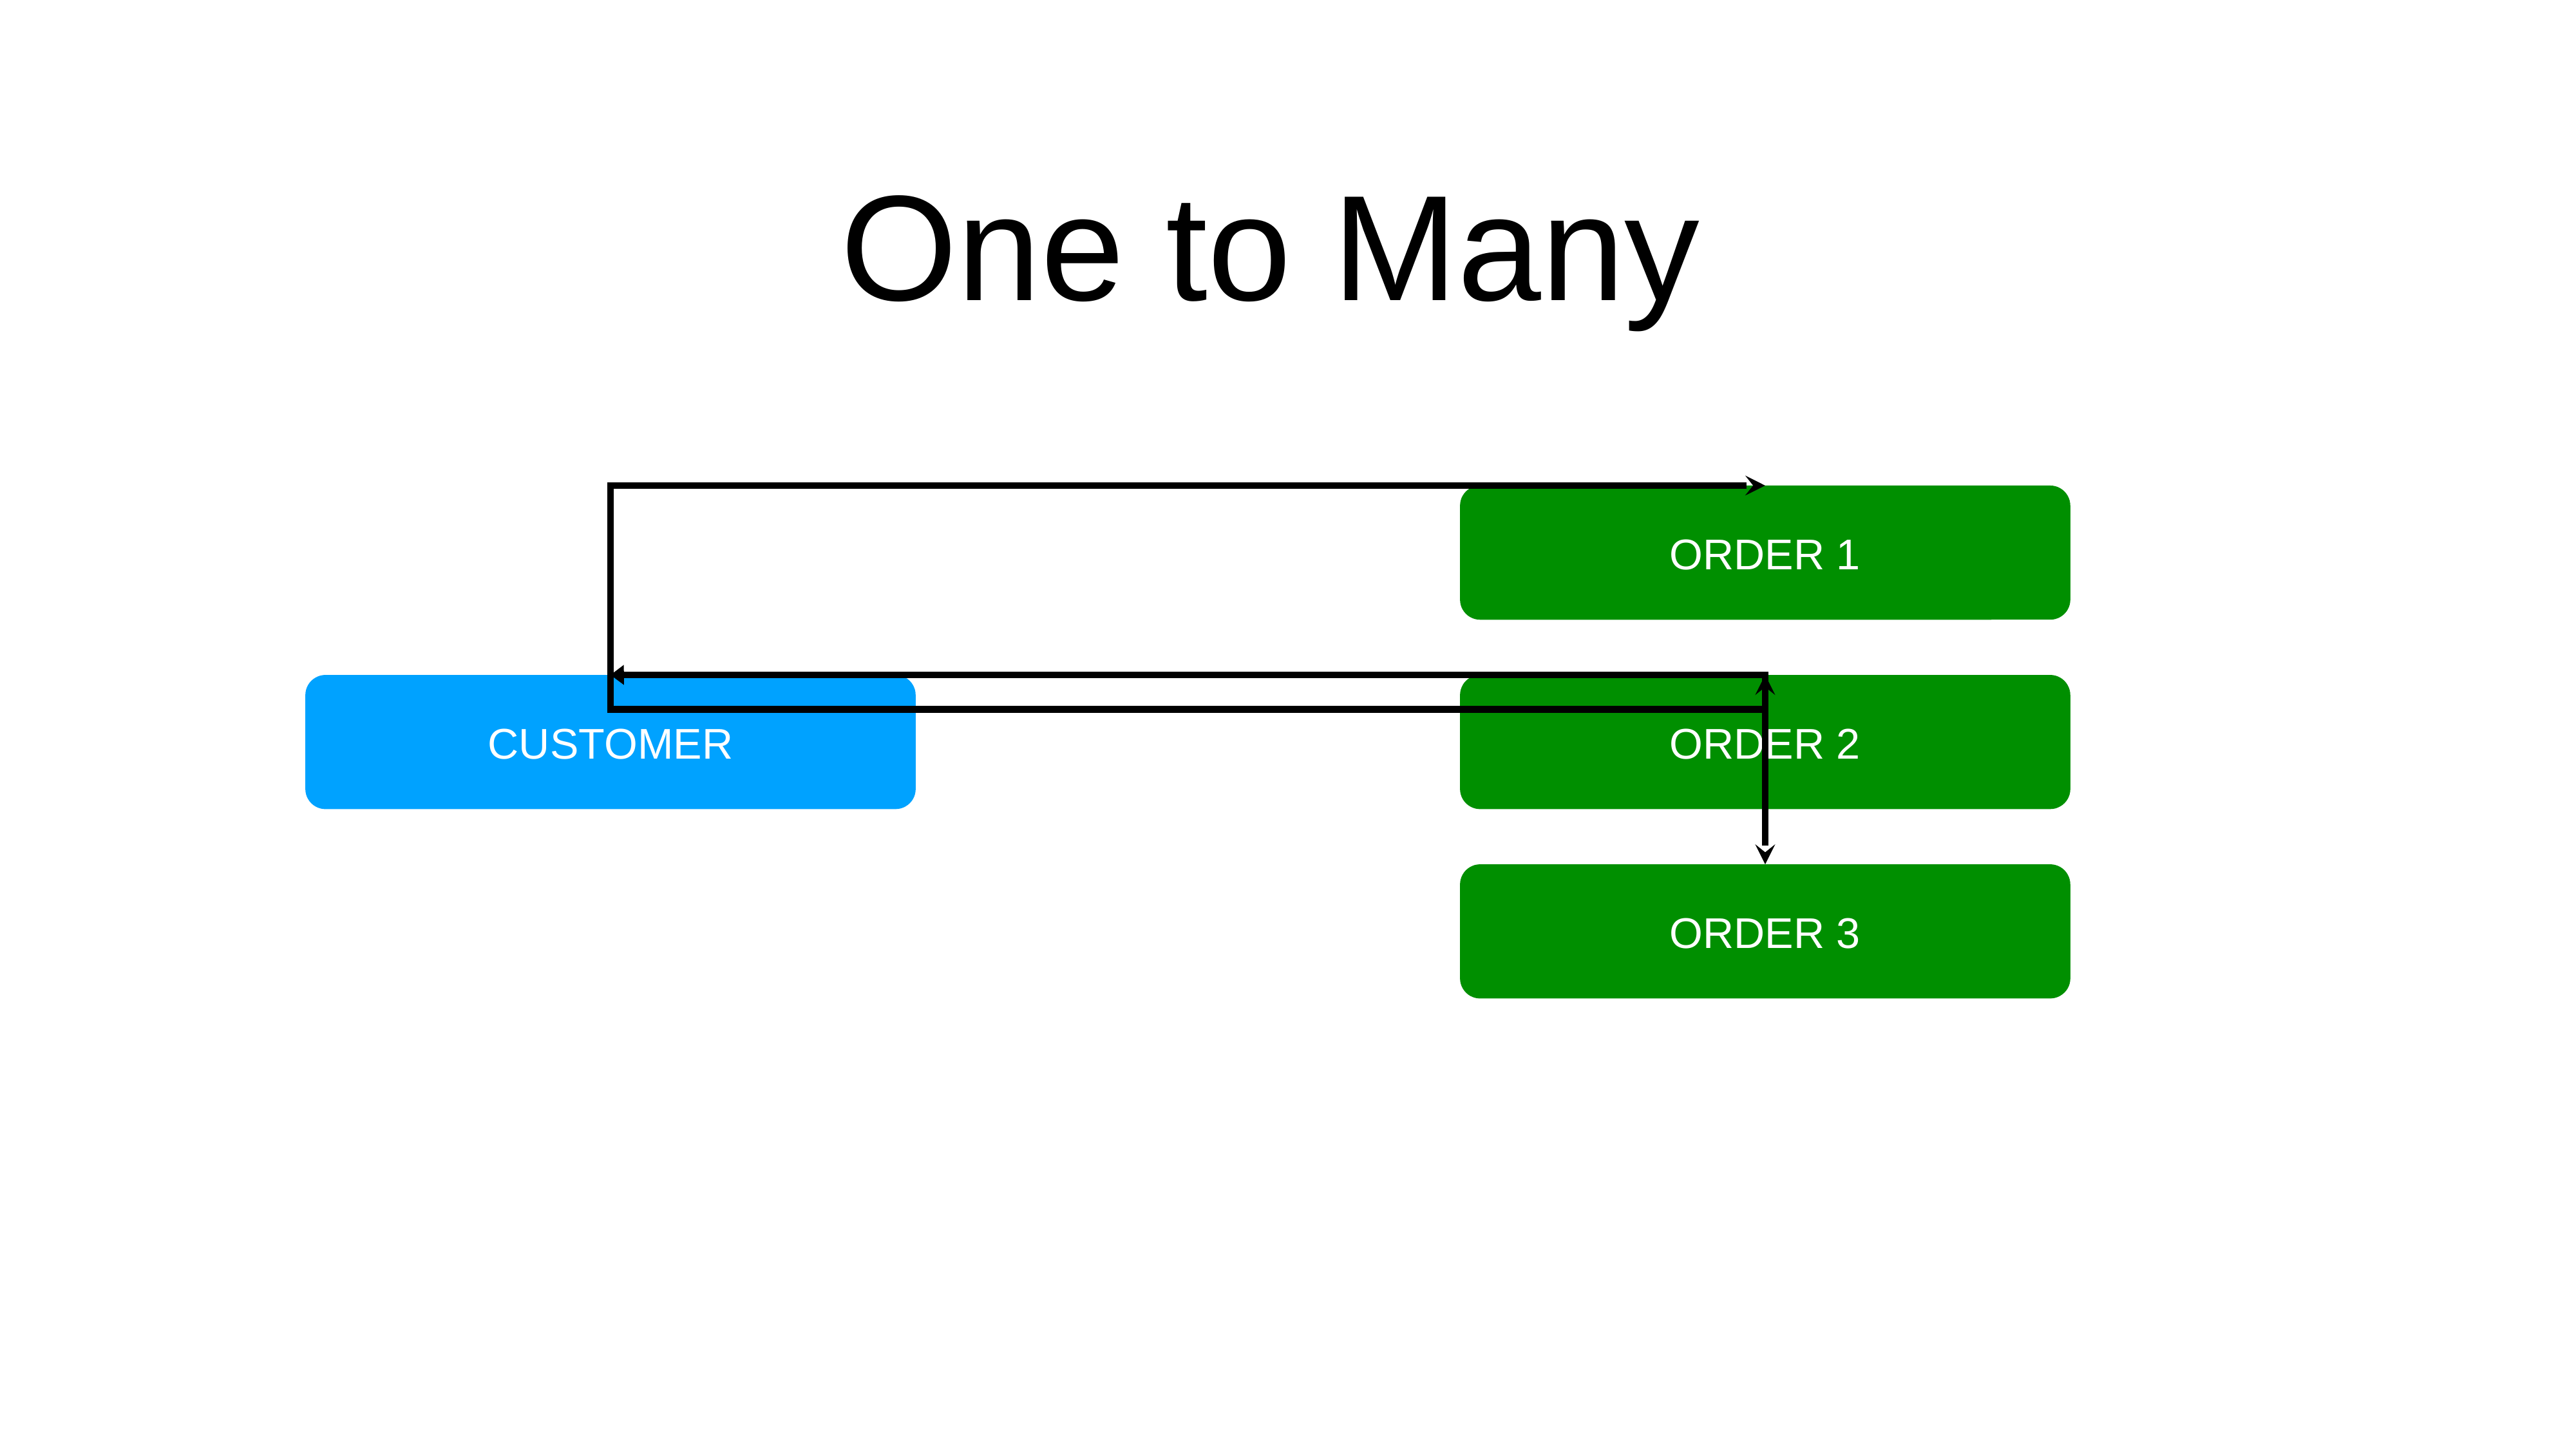

# One to Many
ORDER 1
CUSTOMER
ORDER 2
ORDER 3